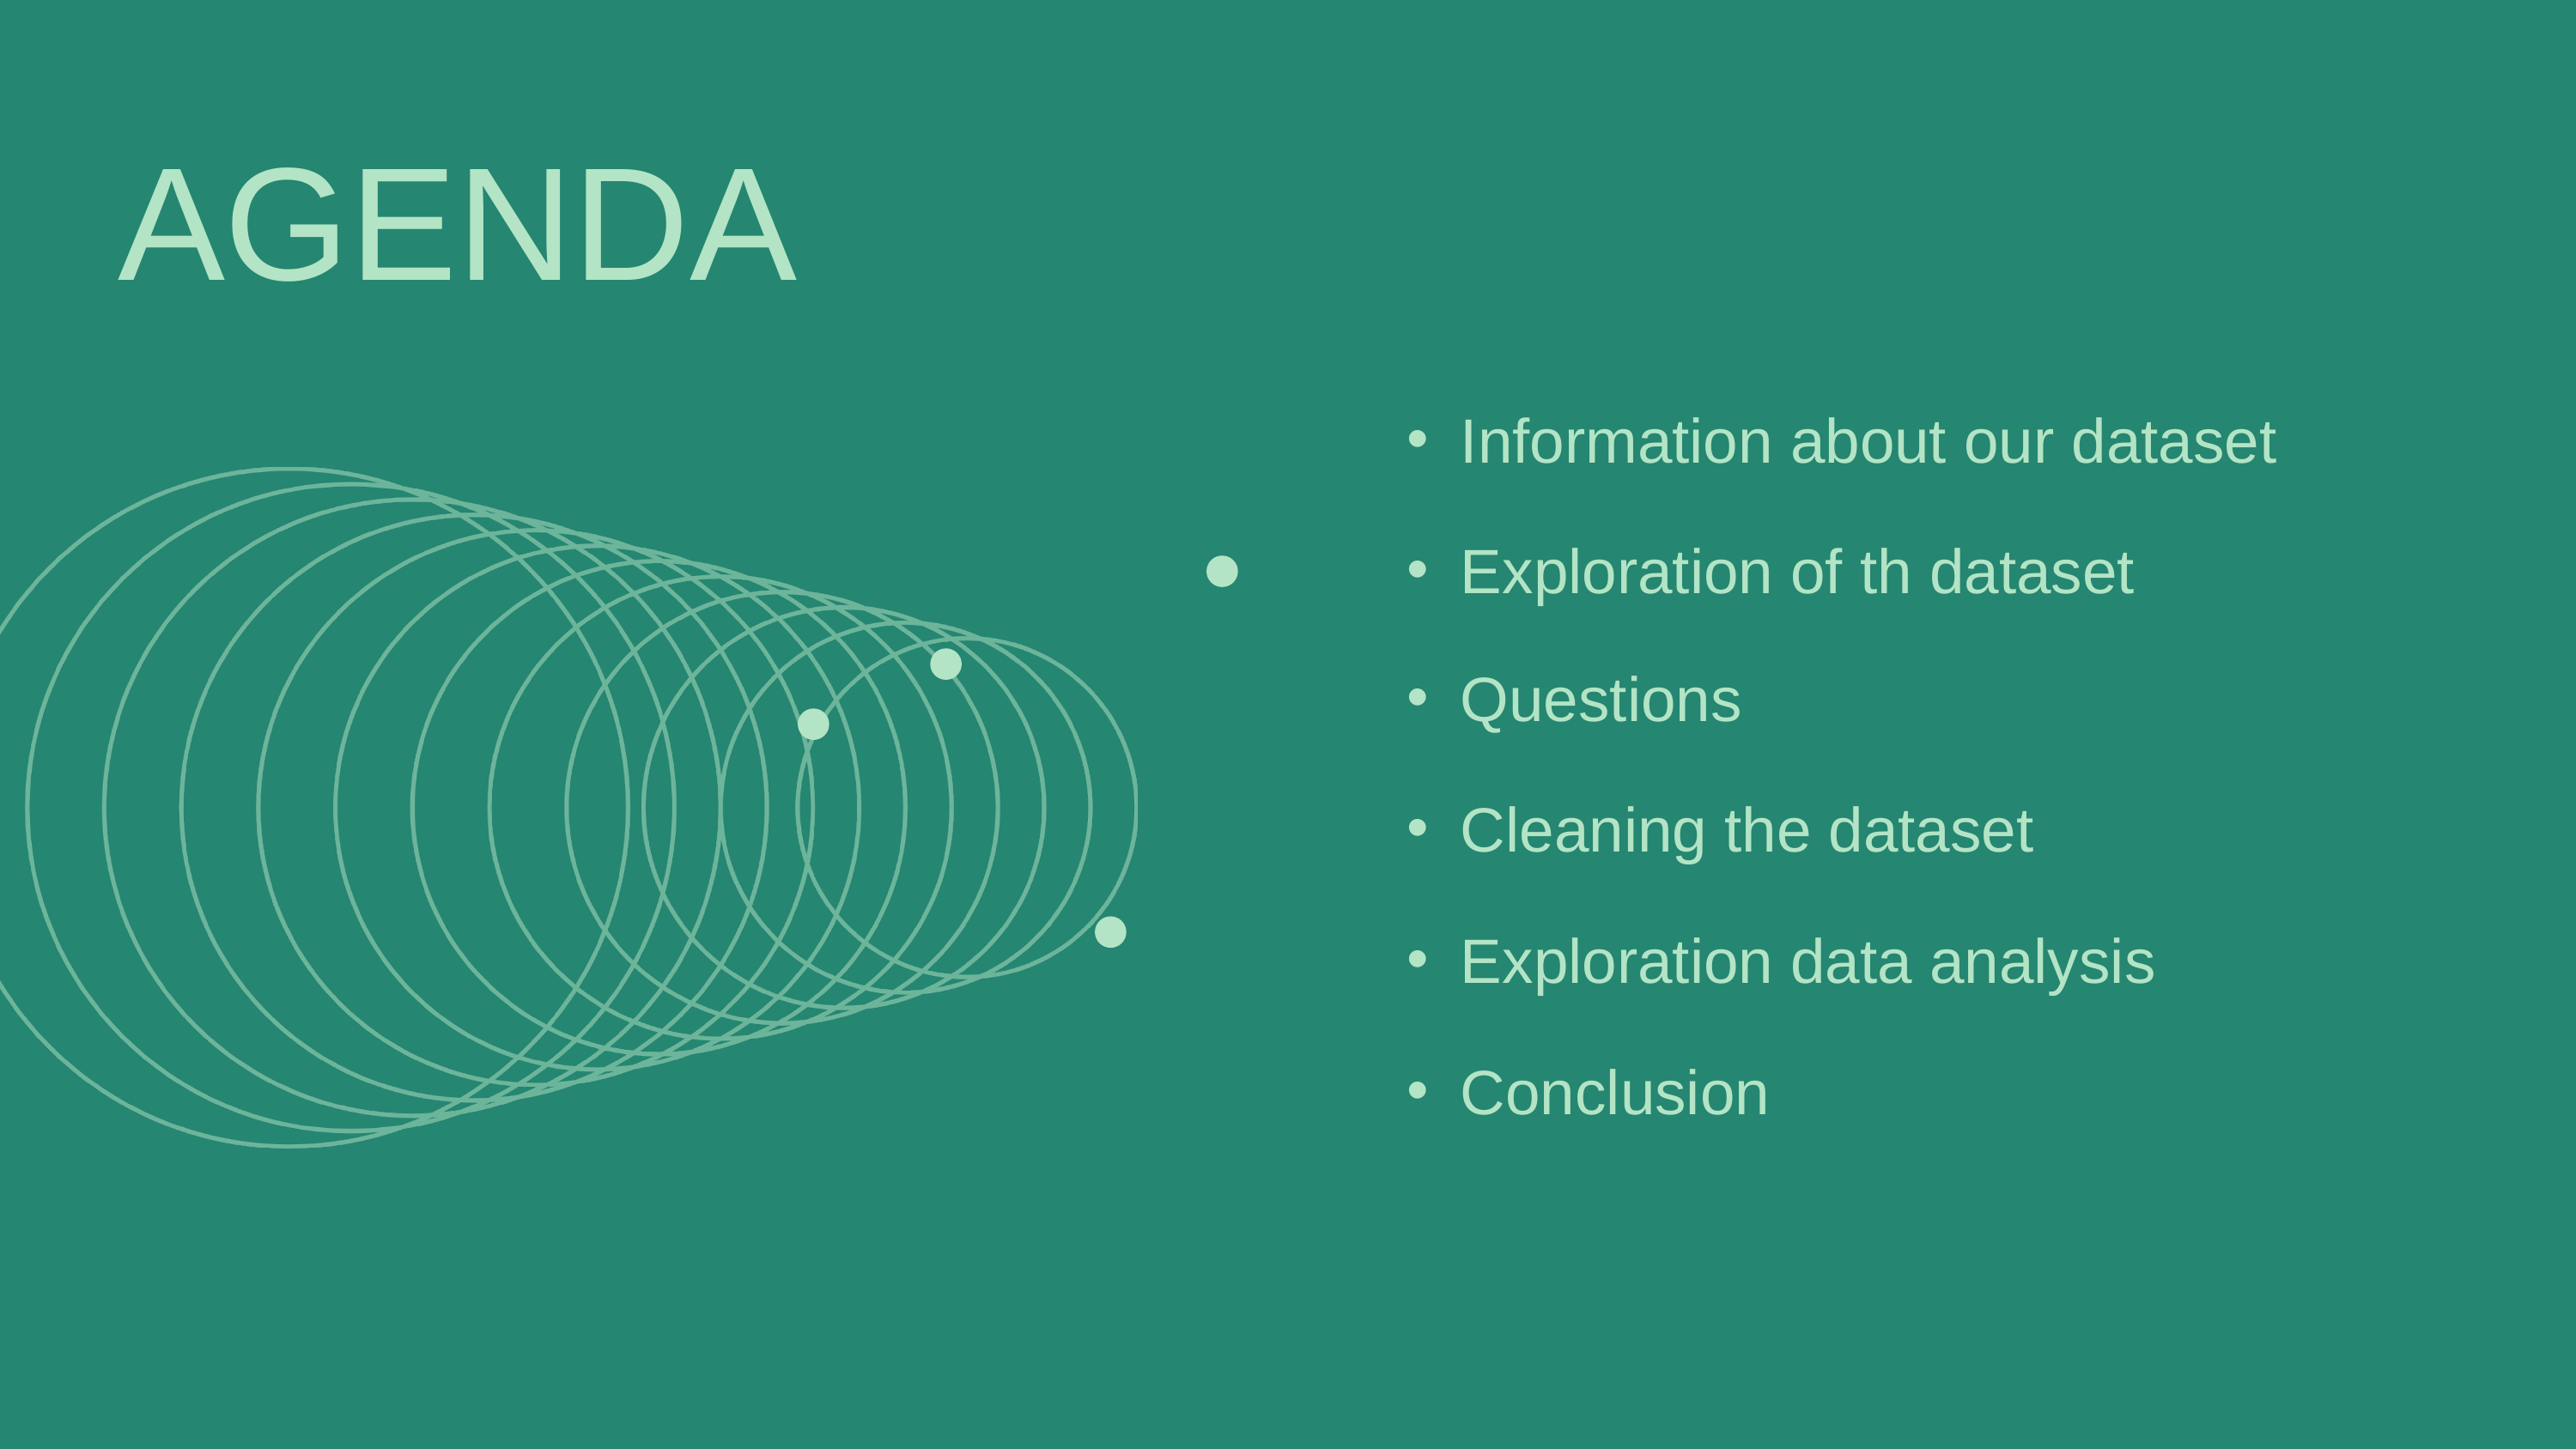

AGENDA
Information about our dataset
Exploration of th dataset
Questions
Cleaning the dataset
Exploration data analysis
Conclusion